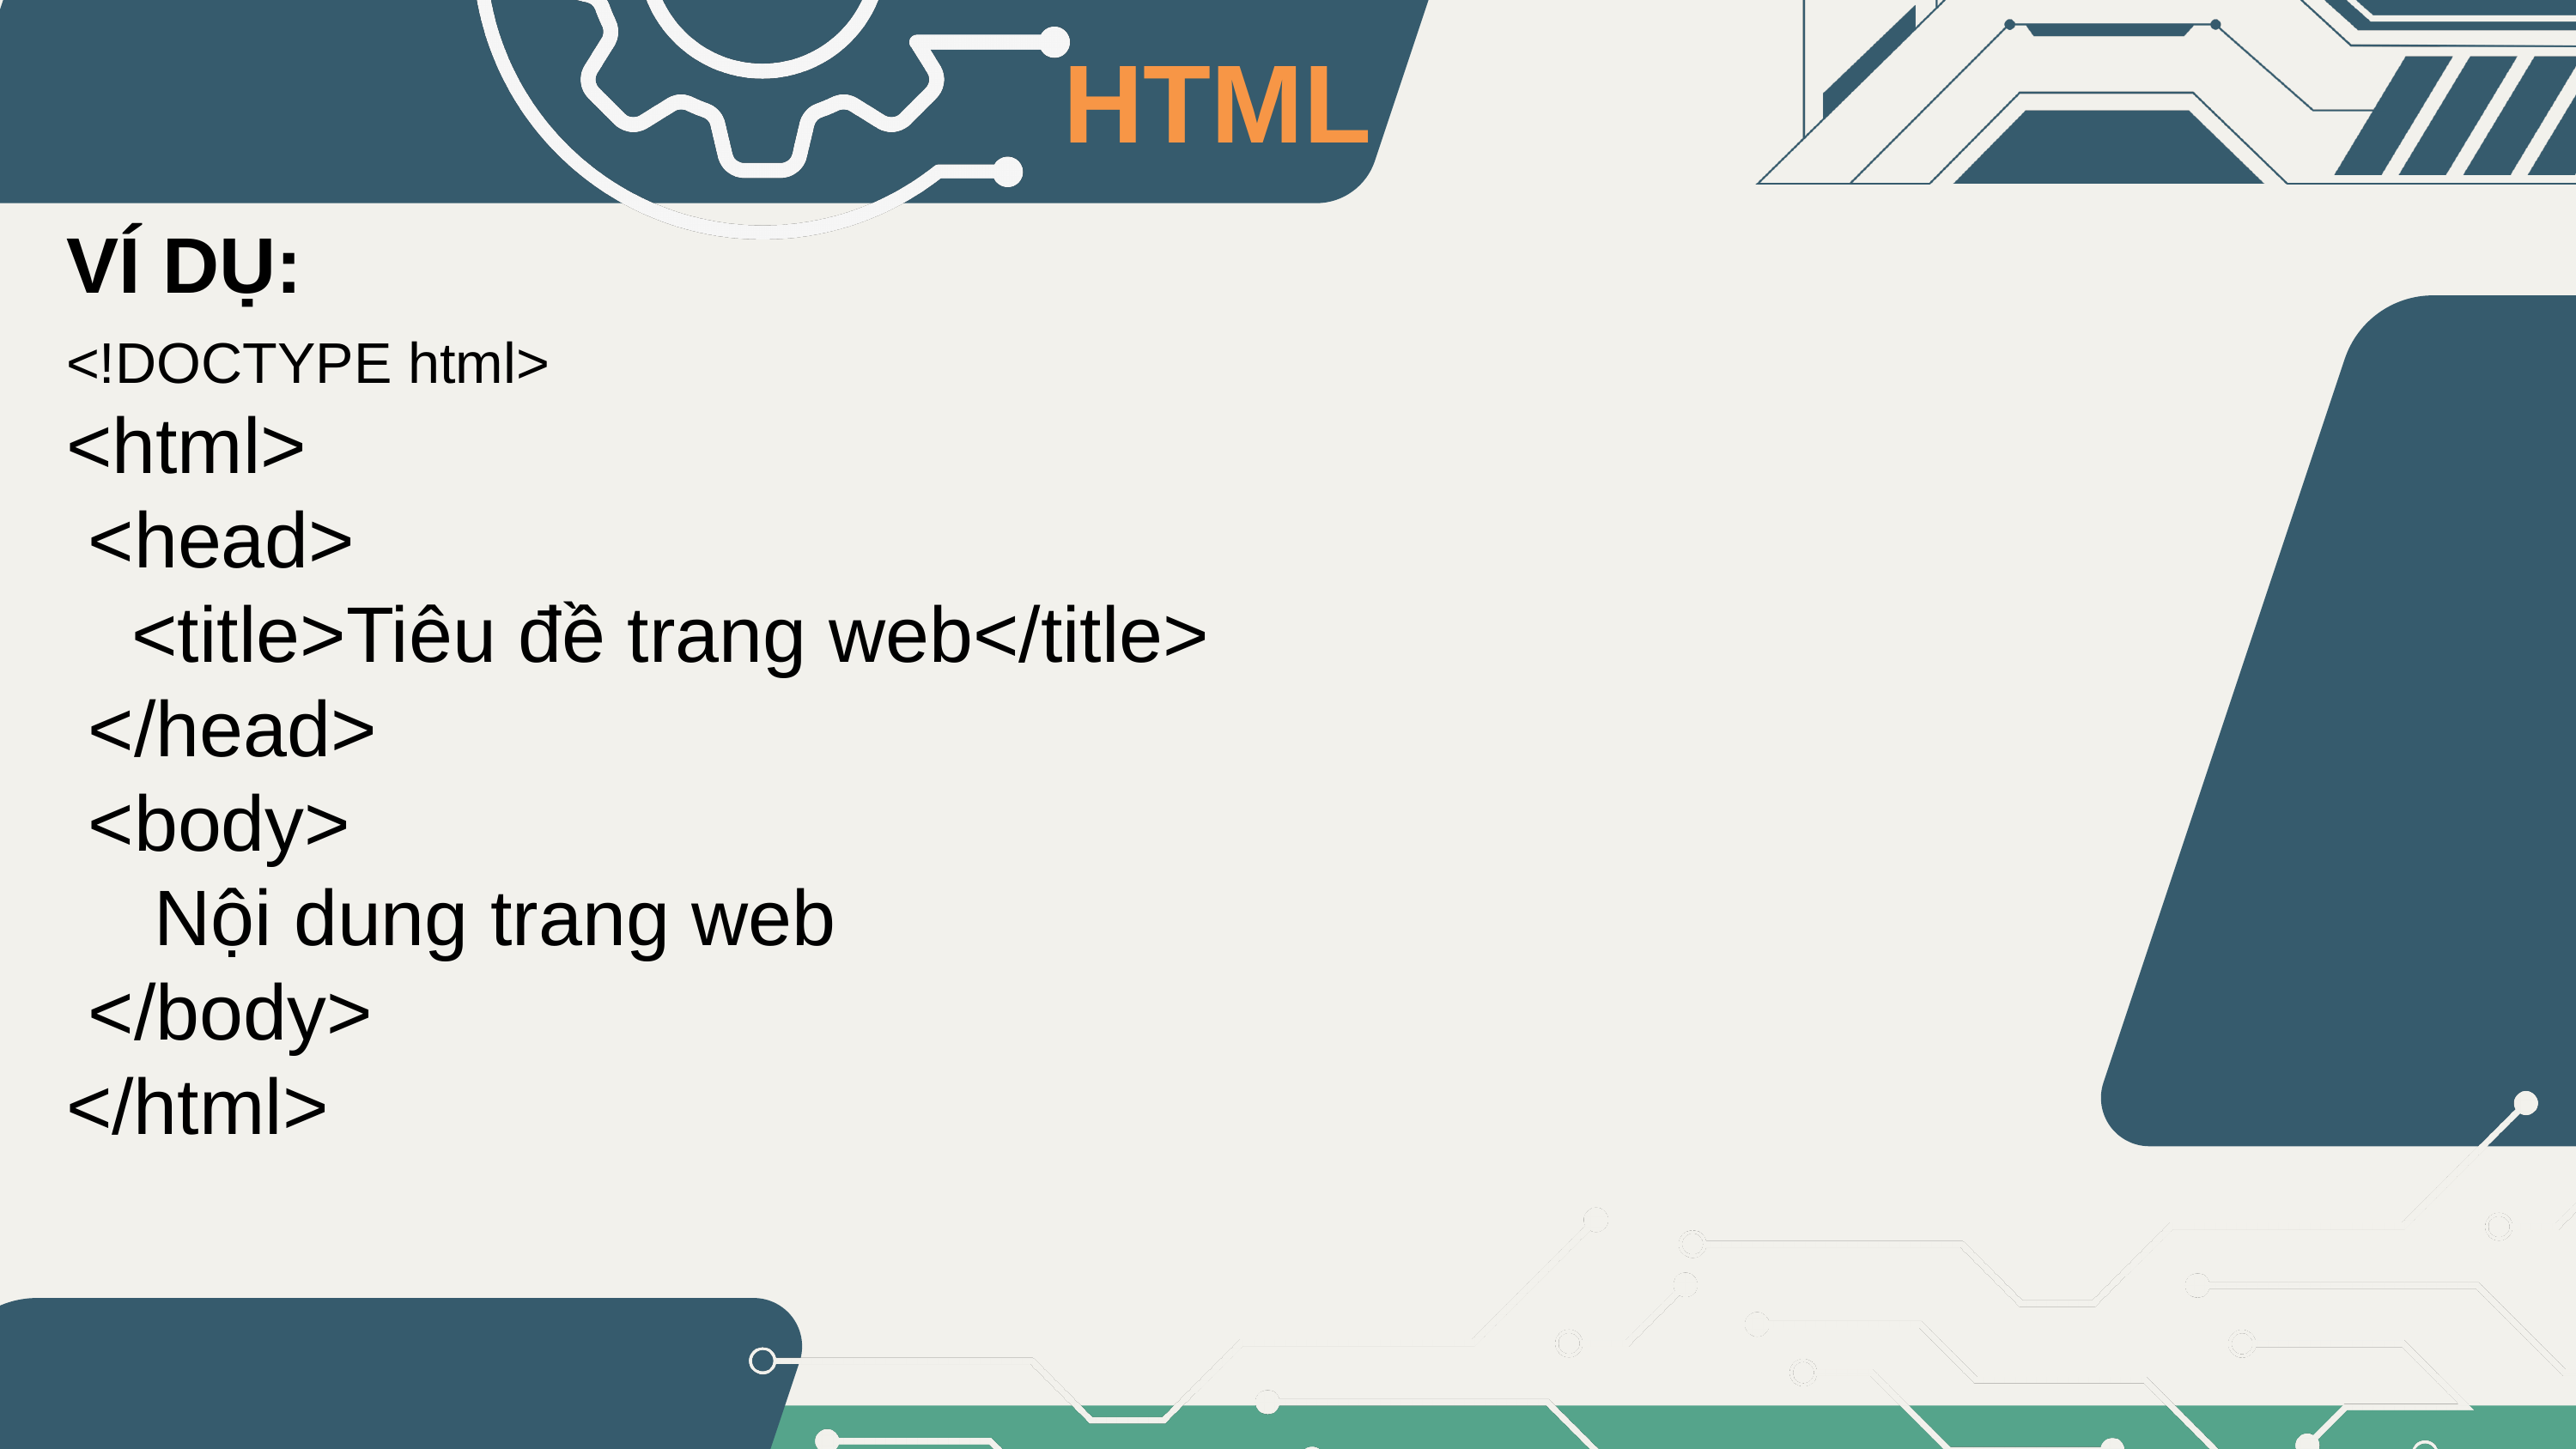

HTML
VÍ DỤ:
<!DOCTYPE html>
<html>
 <head>
   <title>Tiêu đề trang web</title>
 </head>
 <body>
    Nội dung trang web
 </body>
</html>